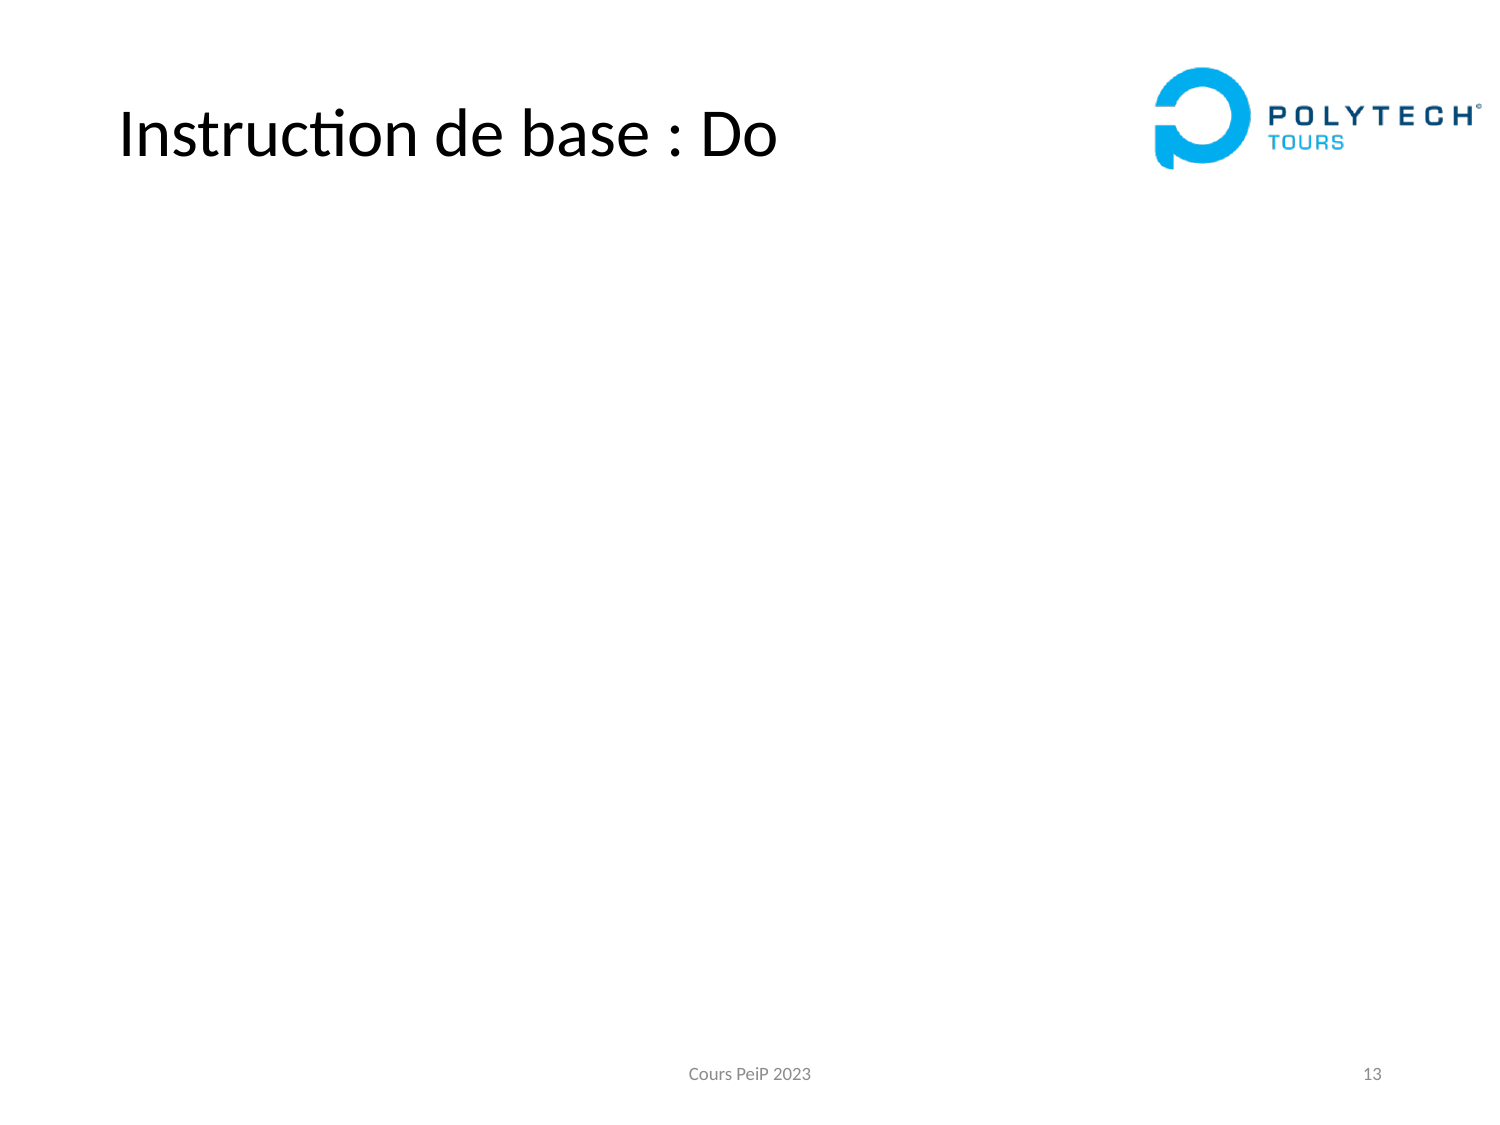

# Instruction de base : Do

Cours PeiP 2023
13